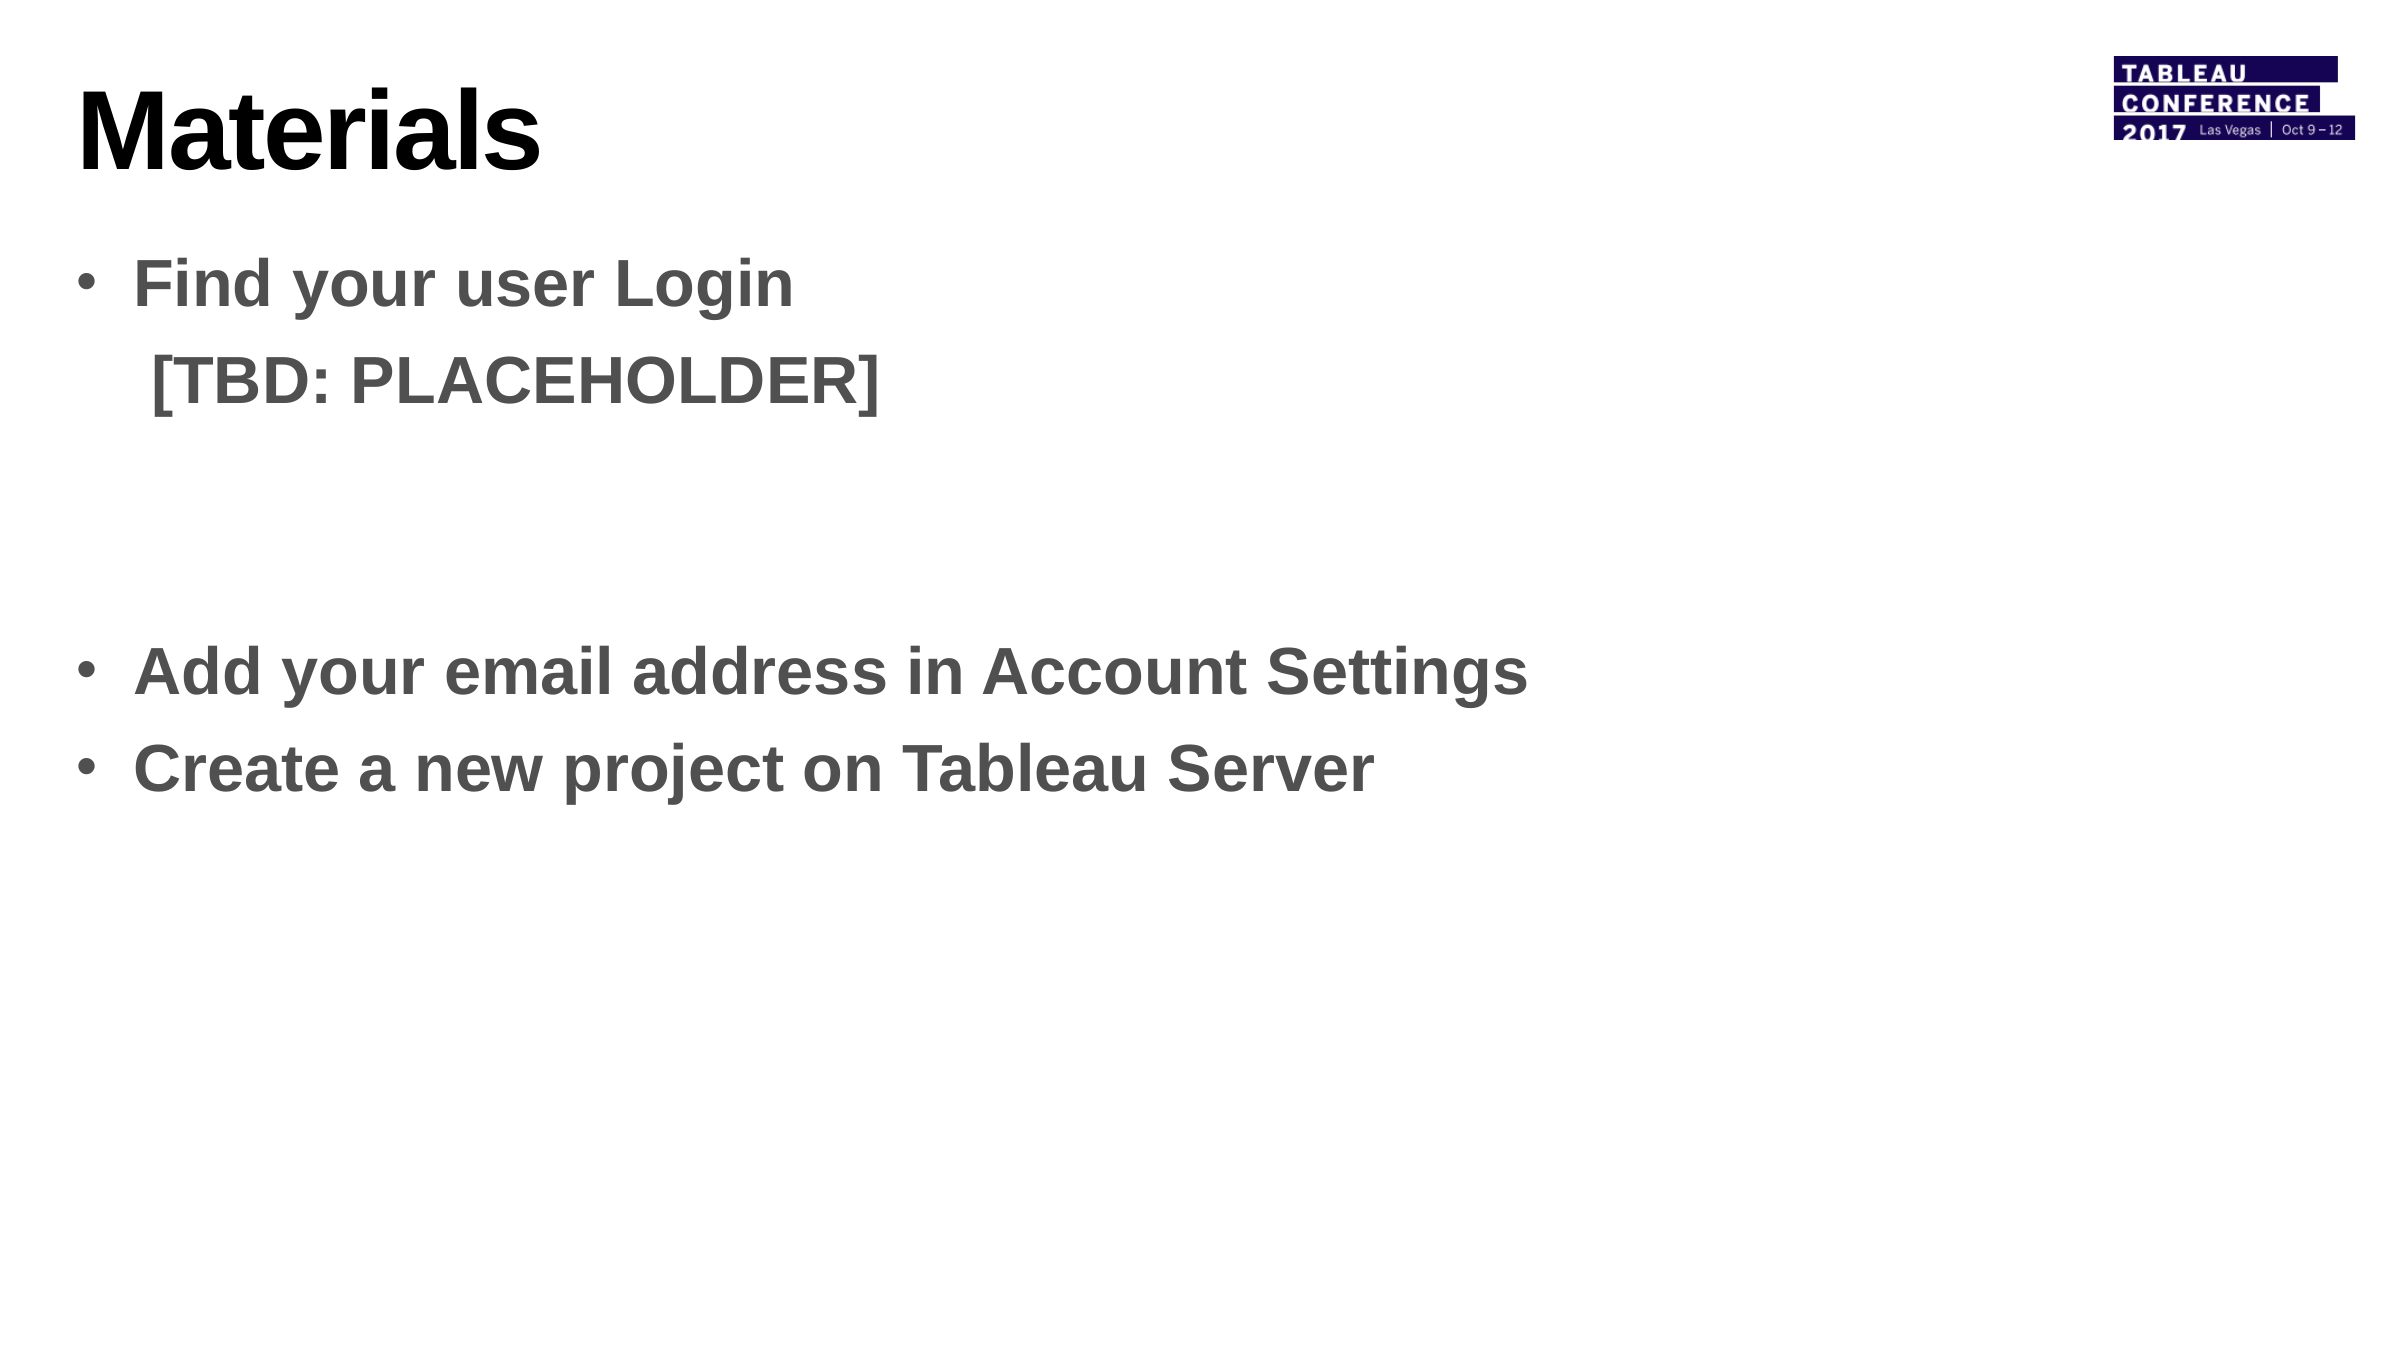

# Materials
Find your user Login
    [TBD: PLACEHOLDER]

Add your email address in Account Settings
Create a new project on Tableau Server